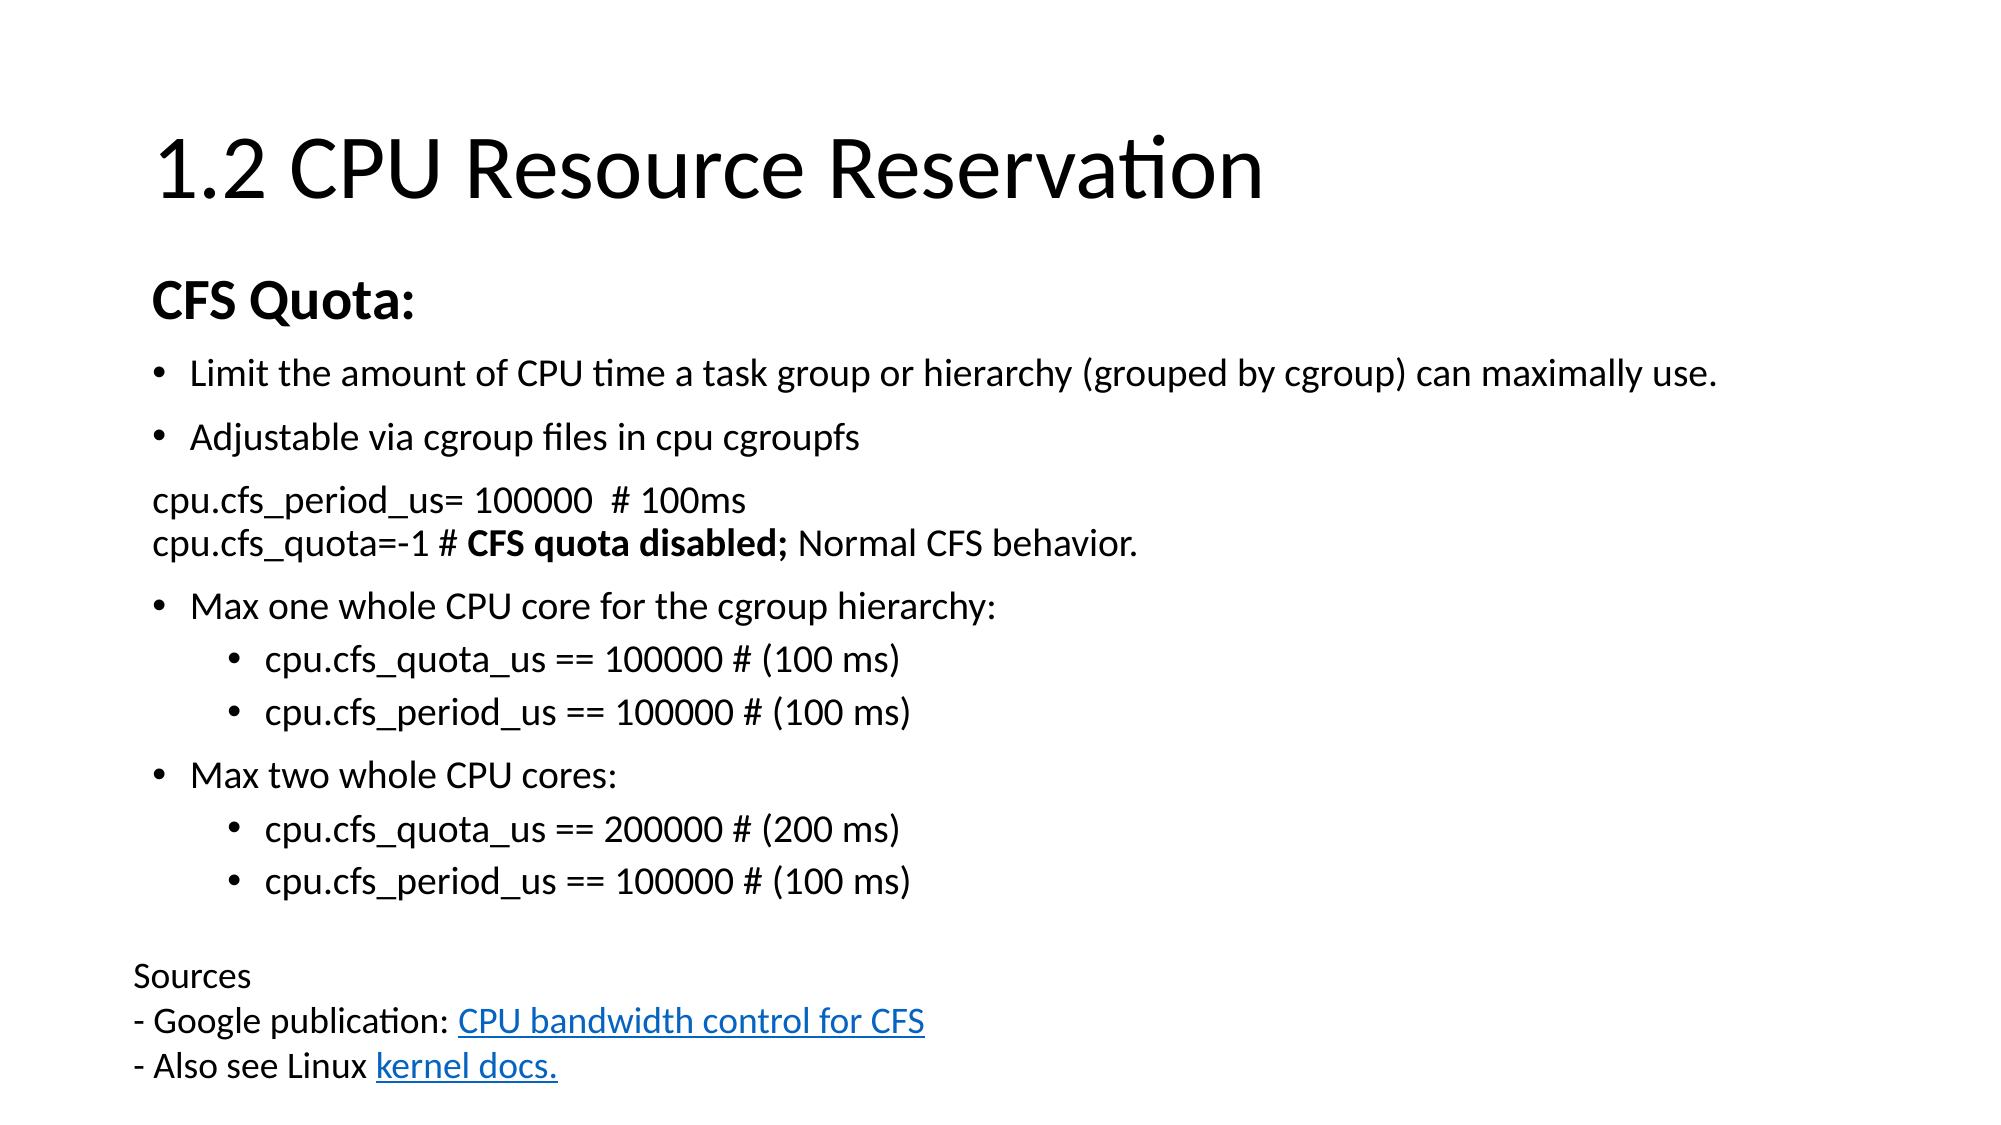

# 1.2 CPU Resource Reservation
CFS Quota:
Limit the amount of CPU time a task group or hierarchy (grouped by cgroup) can maximally use.
Adjustable via cgroup files in cpu cgroupfs
cpu.cfs_period_us= 100000  # 100ms
cpu.cfs_quota=-1 # CFS quota disabled; Normal CFS behavior.
Max one whole CPU core for the cgroup hierarchy:
cpu.cfs_quota_us == 100000 # (100 ms)
cpu.cfs_period_us == 100000 # (100 ms)
Max two whole CPU cores:
cpu.cfs_quota_us == 200000 # (200 ms)
cpu.cfs_period_us == 100000 # (100 ms)
Sources
- Google publication: CPU bandwidth control for CFS
- Also see Linux kernel docs.